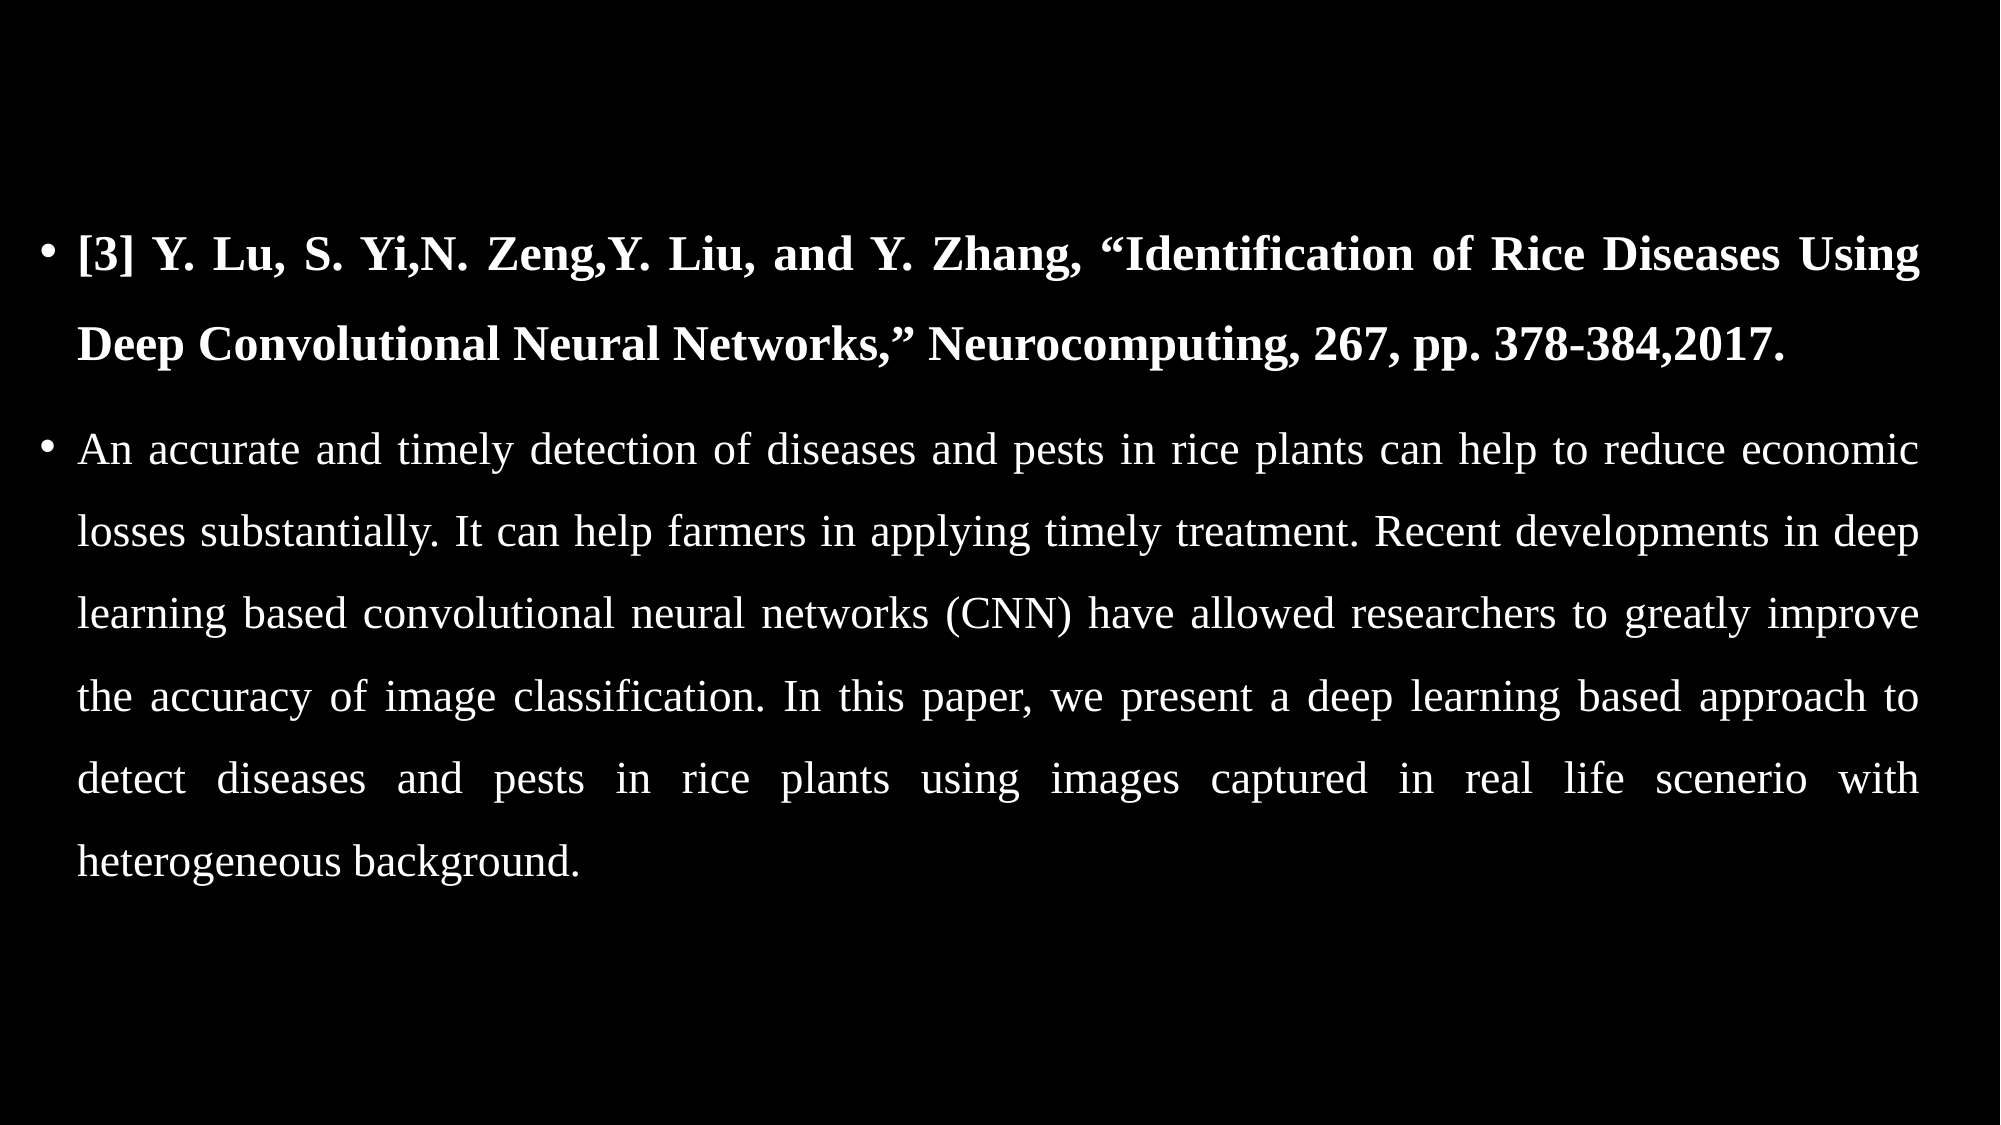

[3] Y. Lu, S. Yi,N. Zeng,Y. Liu, and Y. Zhang, “Identification of Rice Diseases Using Deep Convolutional Neural Networks,” Neurocomputing, 267, pp. 378-384,2017.
An accurate and timely detection of diseases and pests in rice plants can help to reduce economic losses substantially. It can help farmers in applying timely treatment. Recent developments in deep learning based convolutional neural networks (CNN) have allowed researchers to greatly improve the accuracy of image classification. In this paper, we present a deep learning based approach to detect diseases and pests in rice plants using images captured in real life scenerio with heterogeneous background.